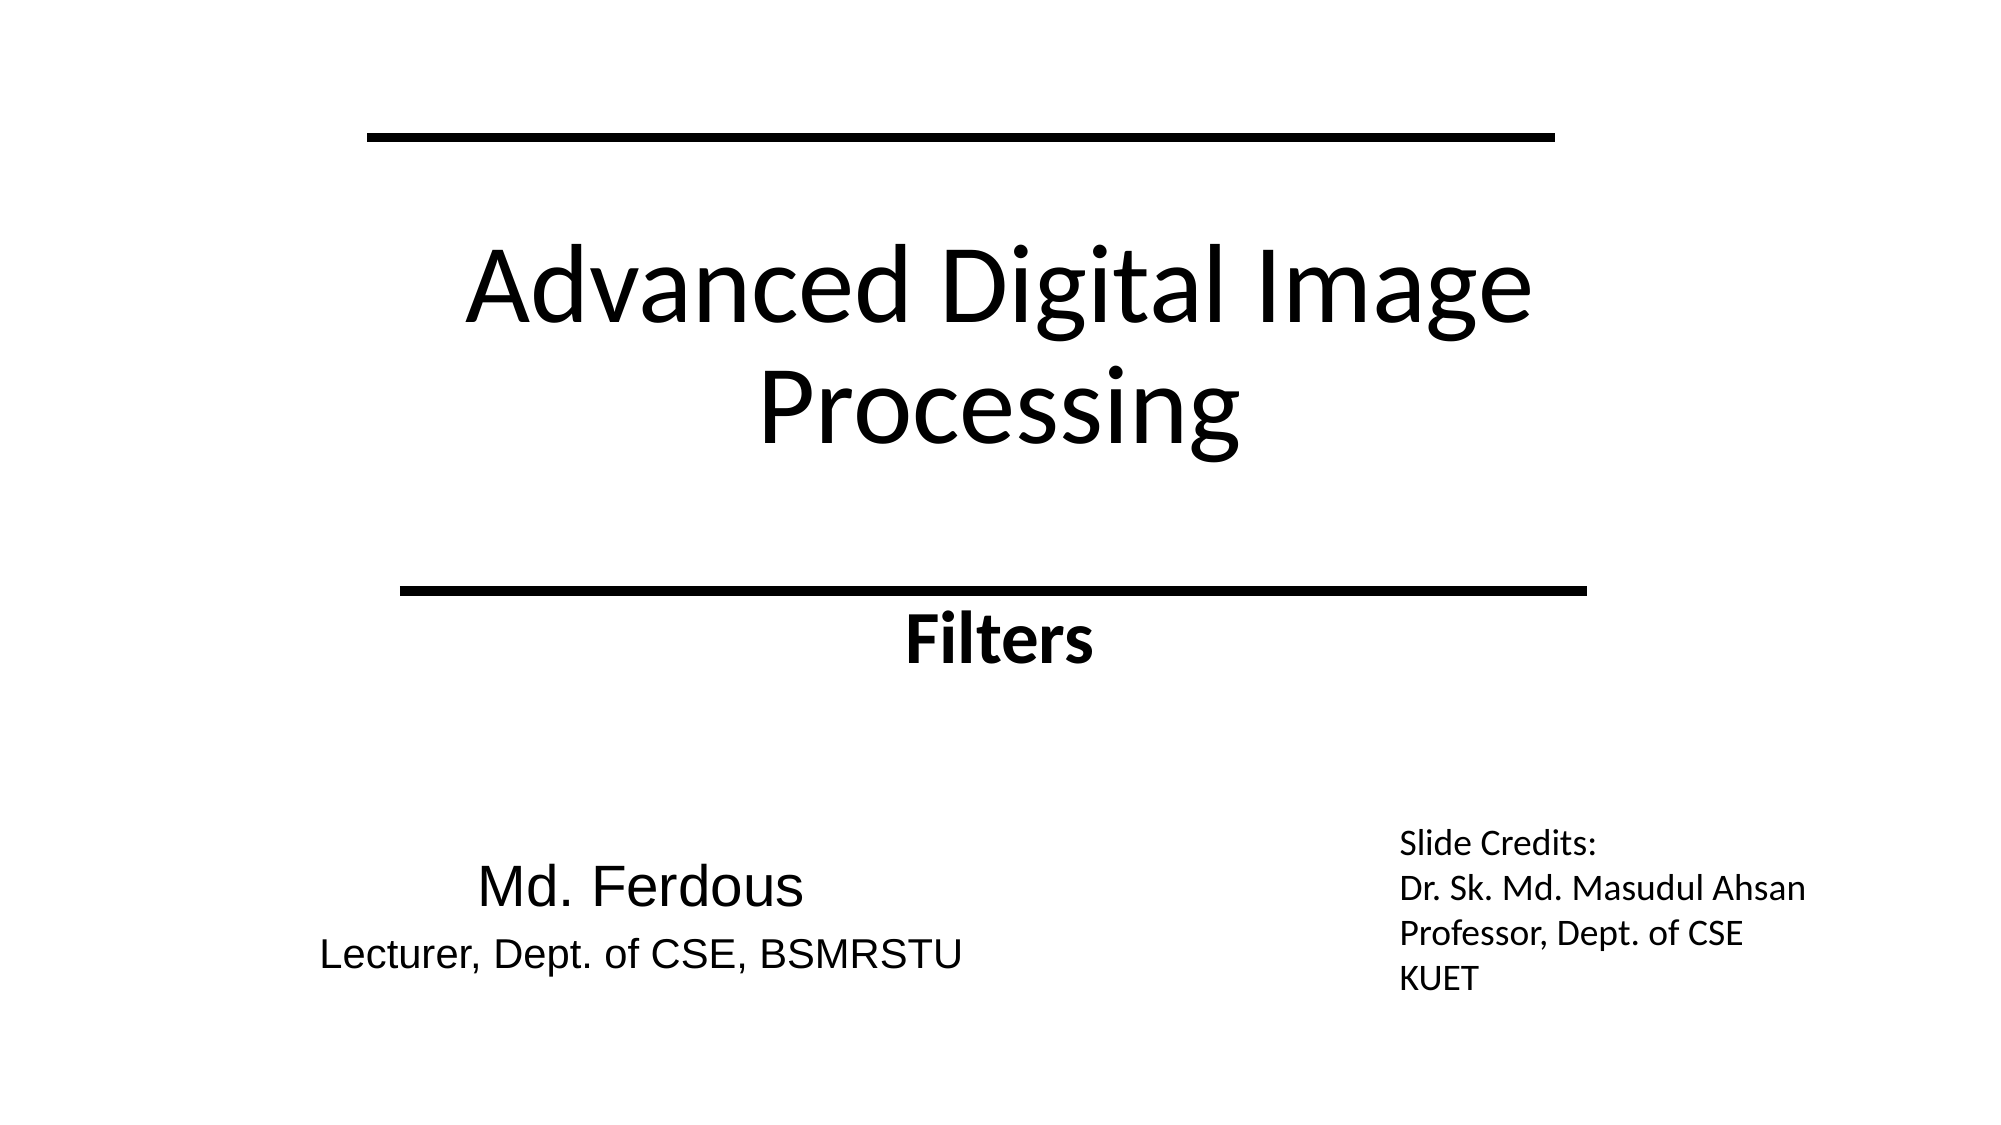

# Advanced Digital Image Processing
Filters

Slide Credits:
Dr. Sk. Md. Masudul Ahsan
Professor, Dept. of CSE
KUET
Md. Ferdous
Lecturer, Dept. of CSE, BSMRSTU